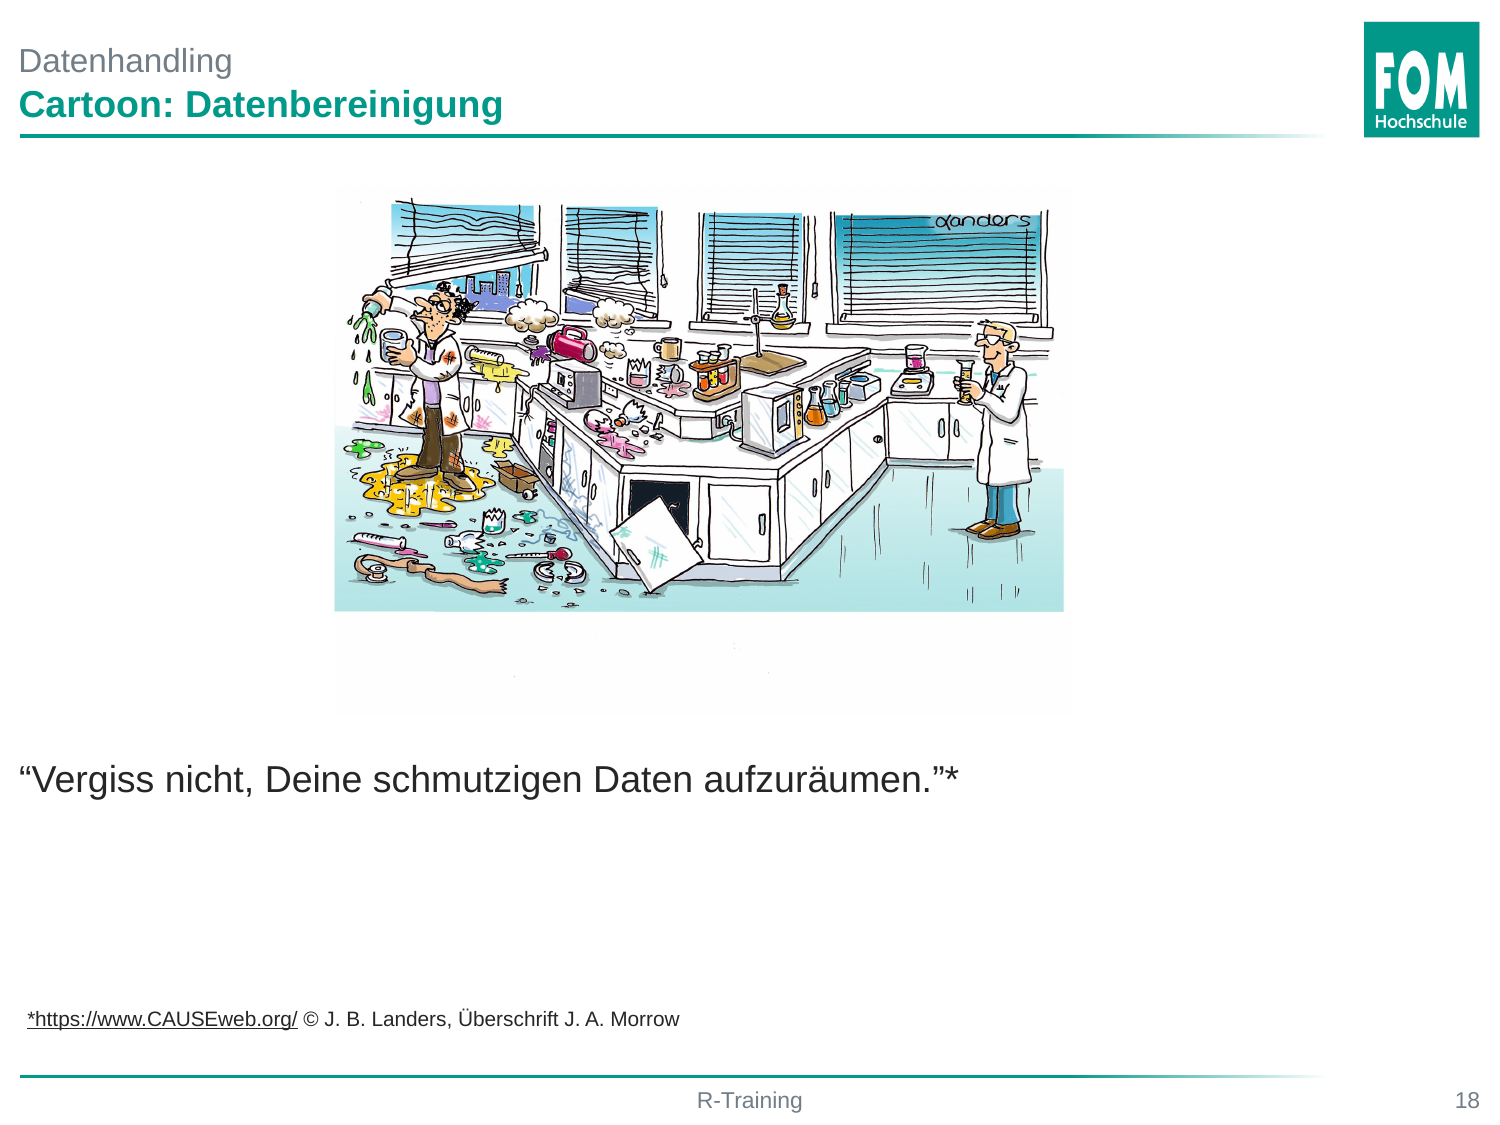

# Datenhandling
Cartoon: Datenbereinigung

“Vergiss nicht, Deine schmutzigen Daten aufzuräumen.”*

*https://www.CAUSEweb.org/ © J. B. Landers, Überschrift J. A. Morrow
R-Training
18